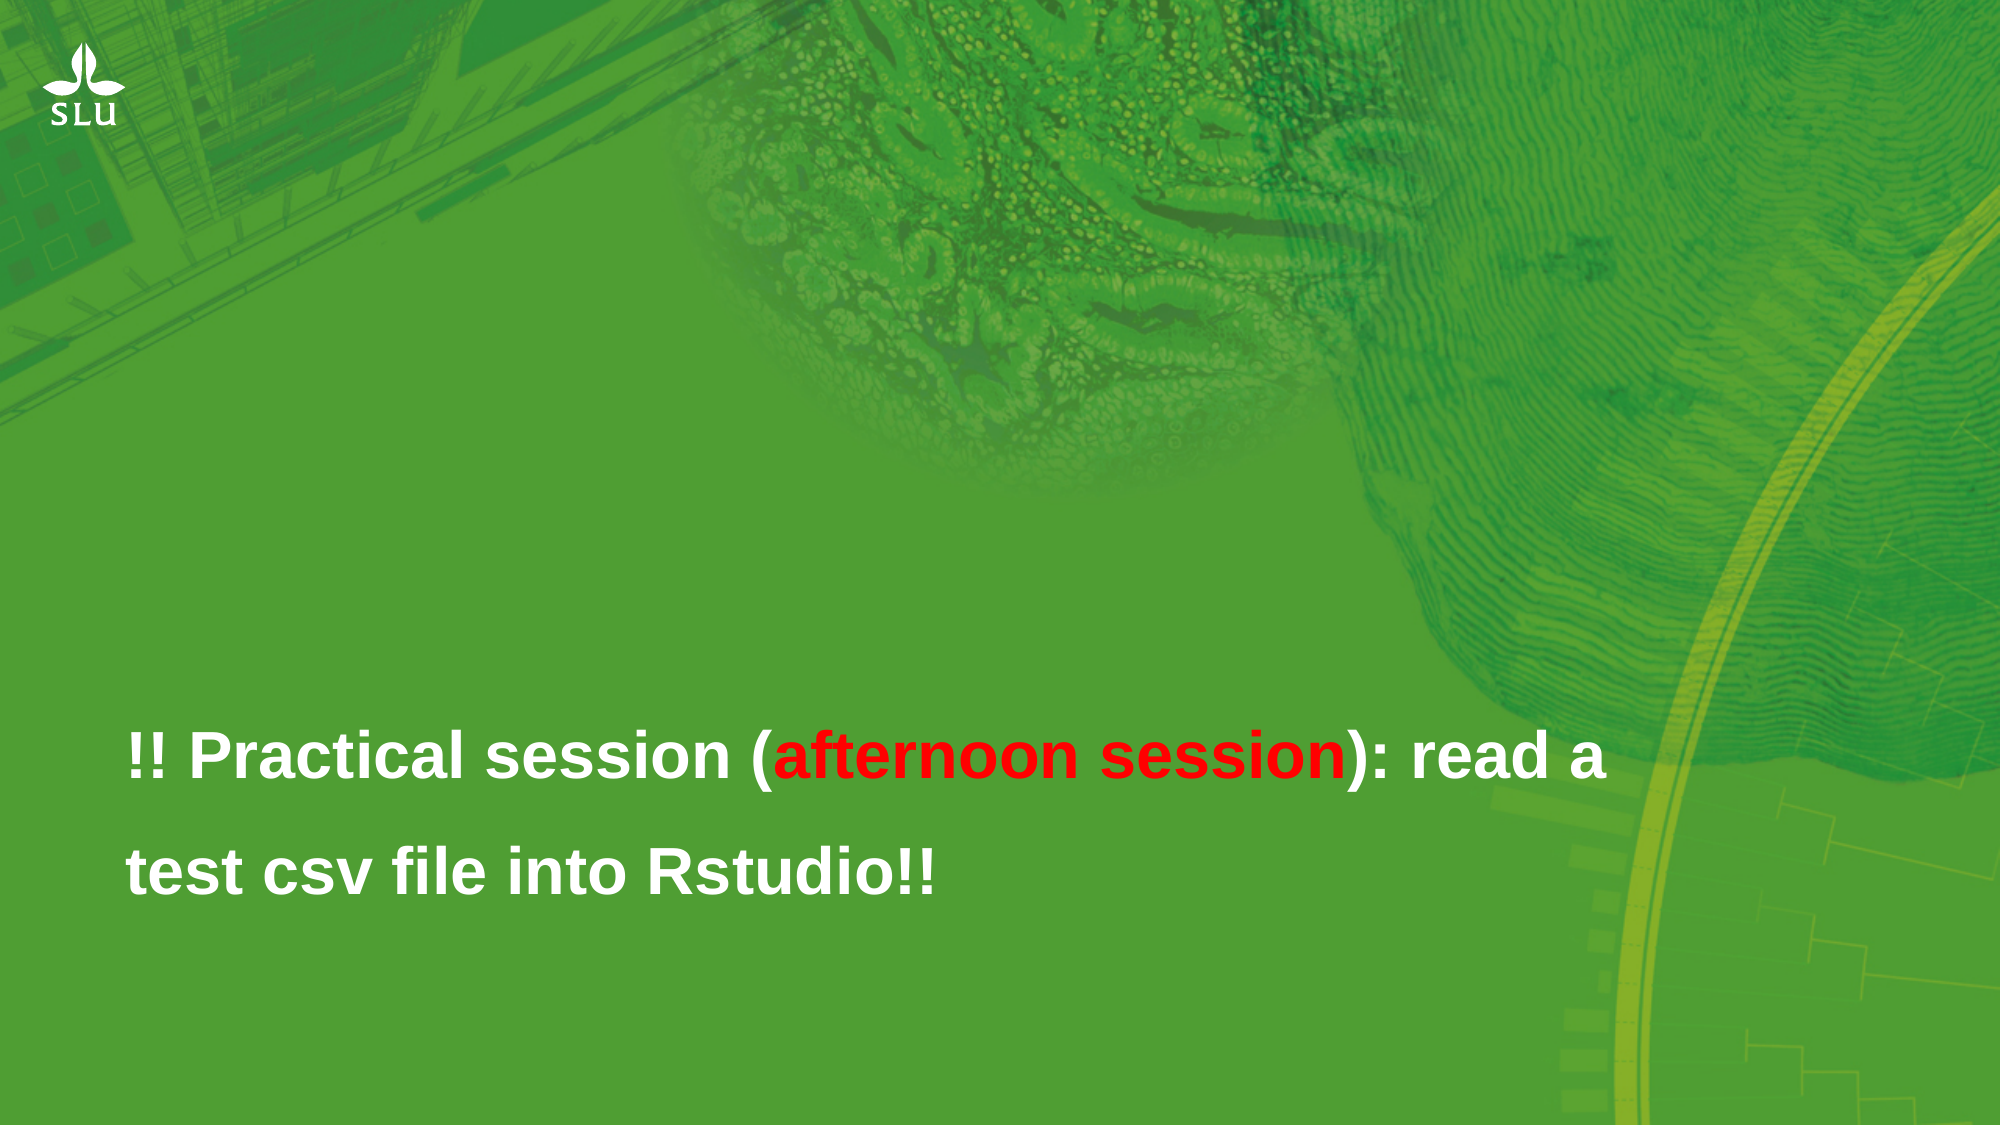

# !! Practical session (afternoon session): read a test csv file into Rstudio!!